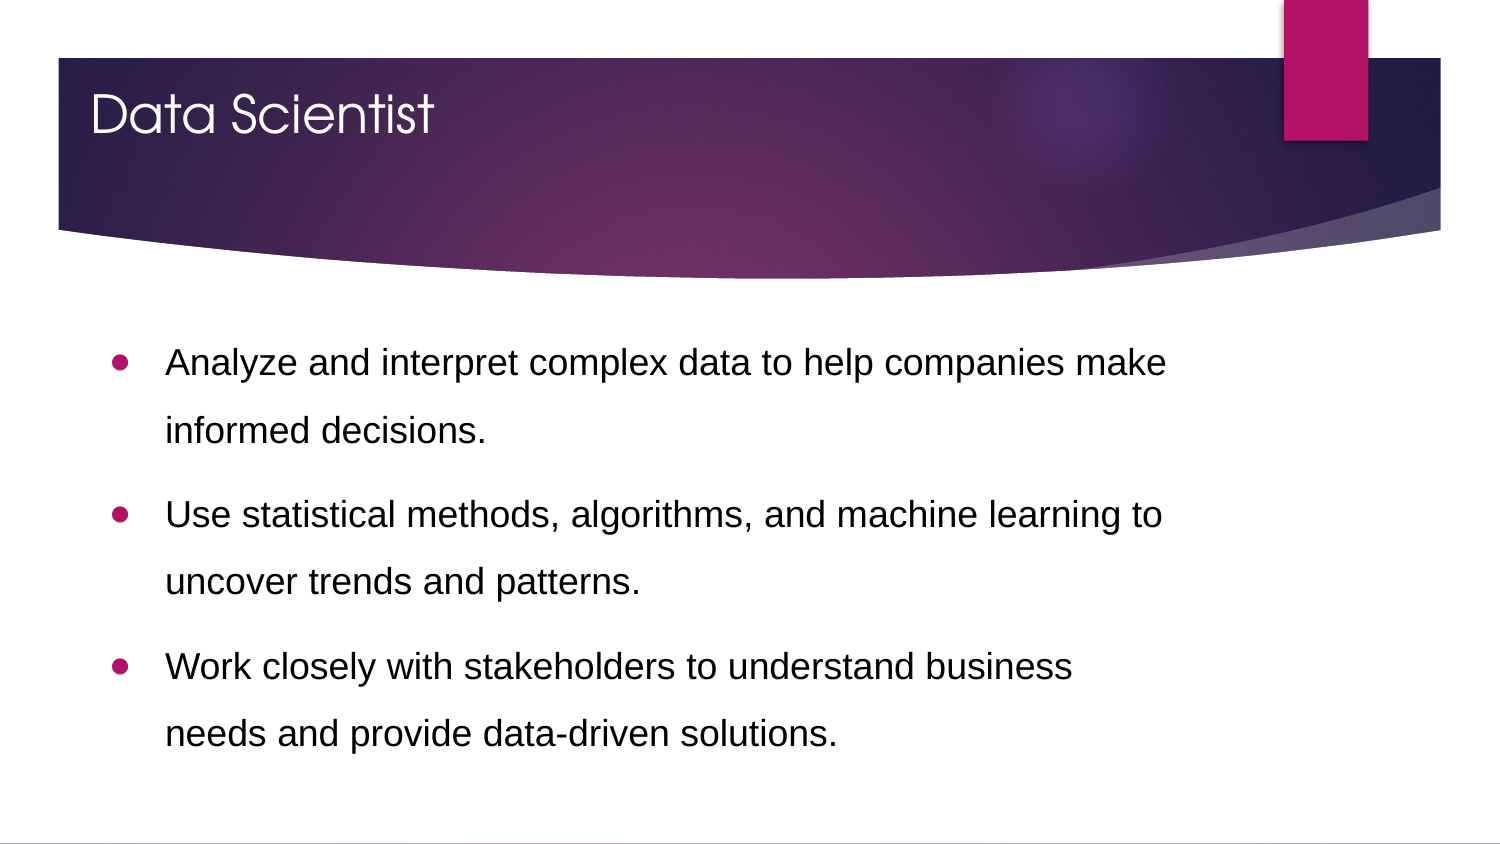

# Data Scientist
Analyze and interpret complex data to help companies make informed decisions.
Use statistical methods, algorithms, and machine learning to uncover trends and patterns.
Work closely with stakeholders to understand business needs and provide data-driven solutions.